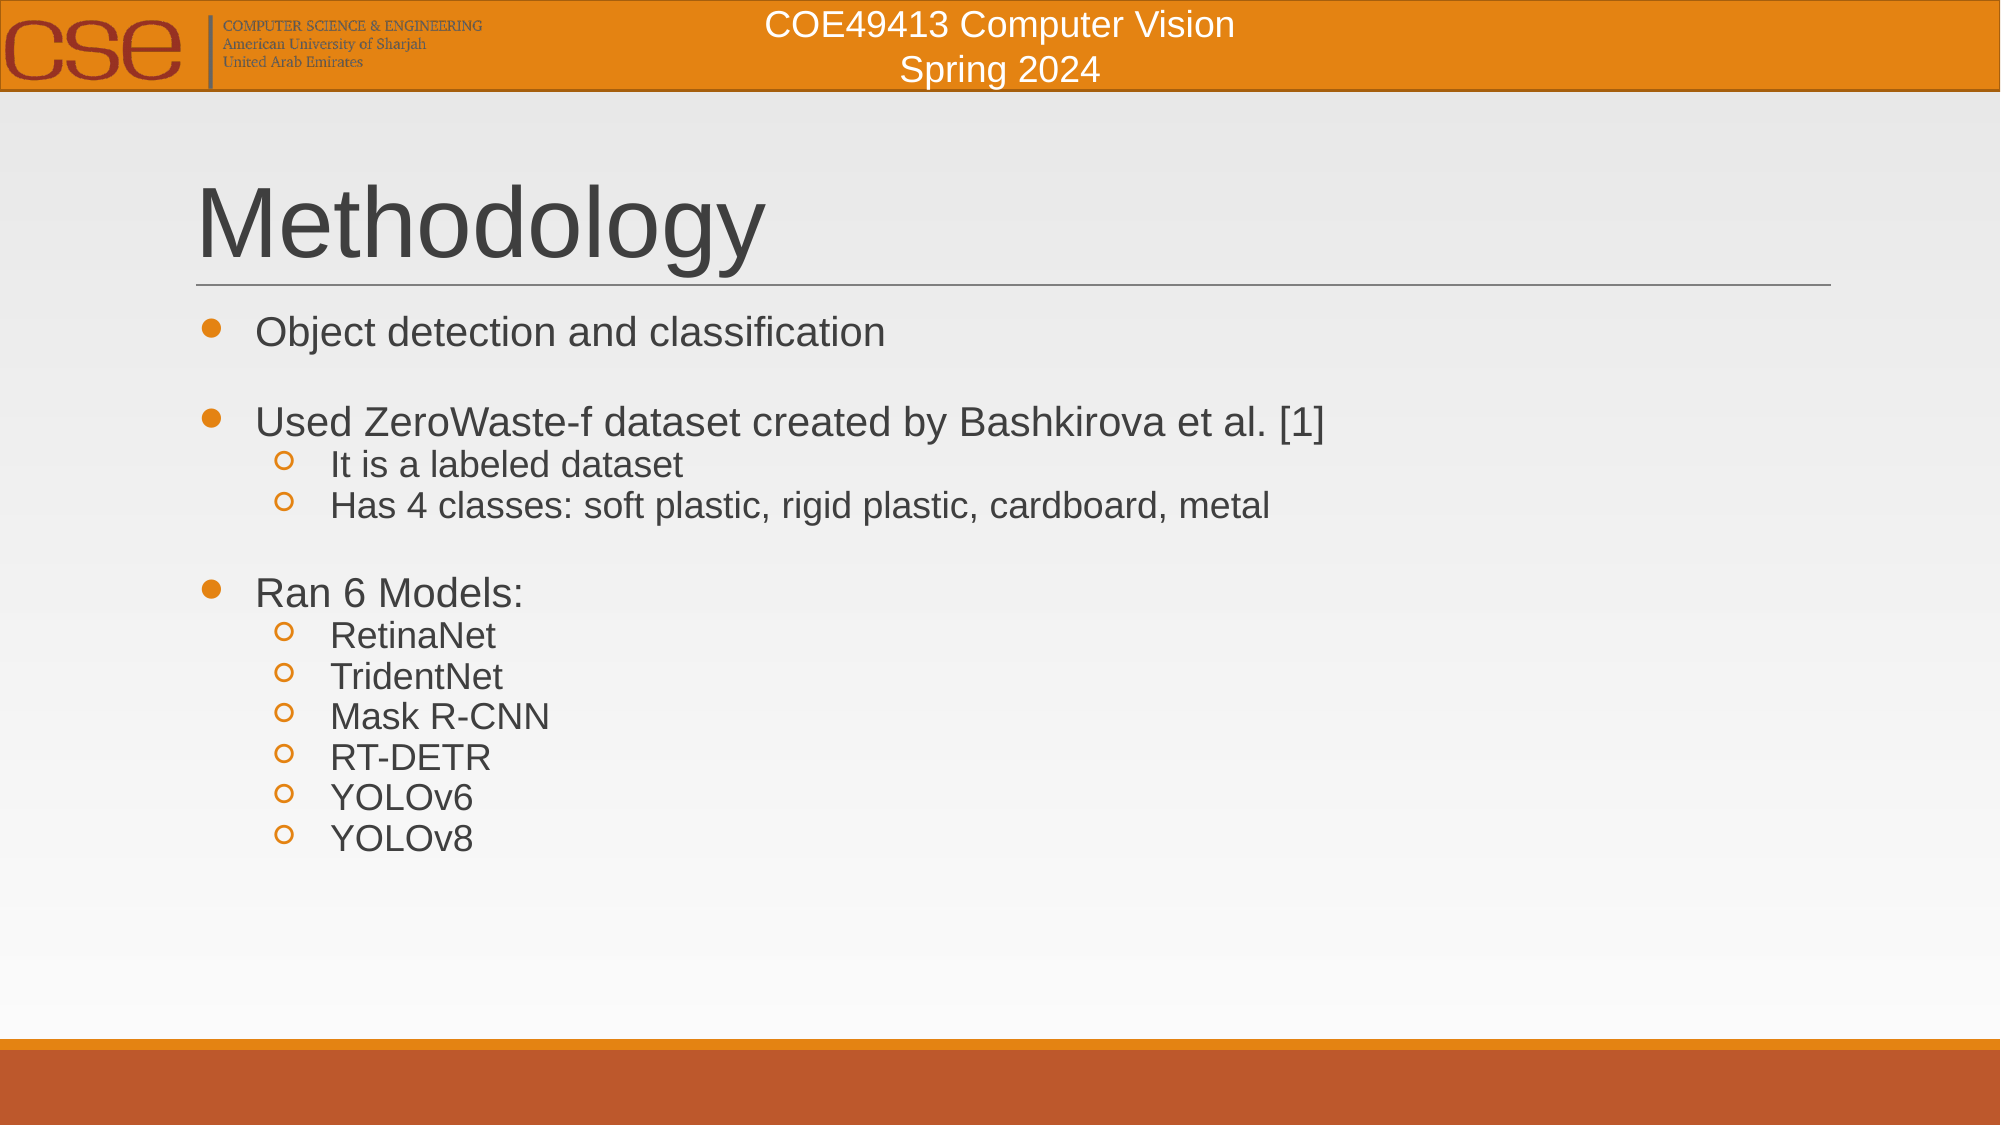

# Methodology
Object detection and classification

Used ZeroWaste-f dataset created by Bashkirova et al. [1]
It is a labeled dataset
Has 4 classes: soft plastic, rigid plastic, cardboard, metal

Ran 6 Models:
RetinaNet
TridentNet
Mask R-CNN
RT-DETR
YOLOv6
YOLOv8